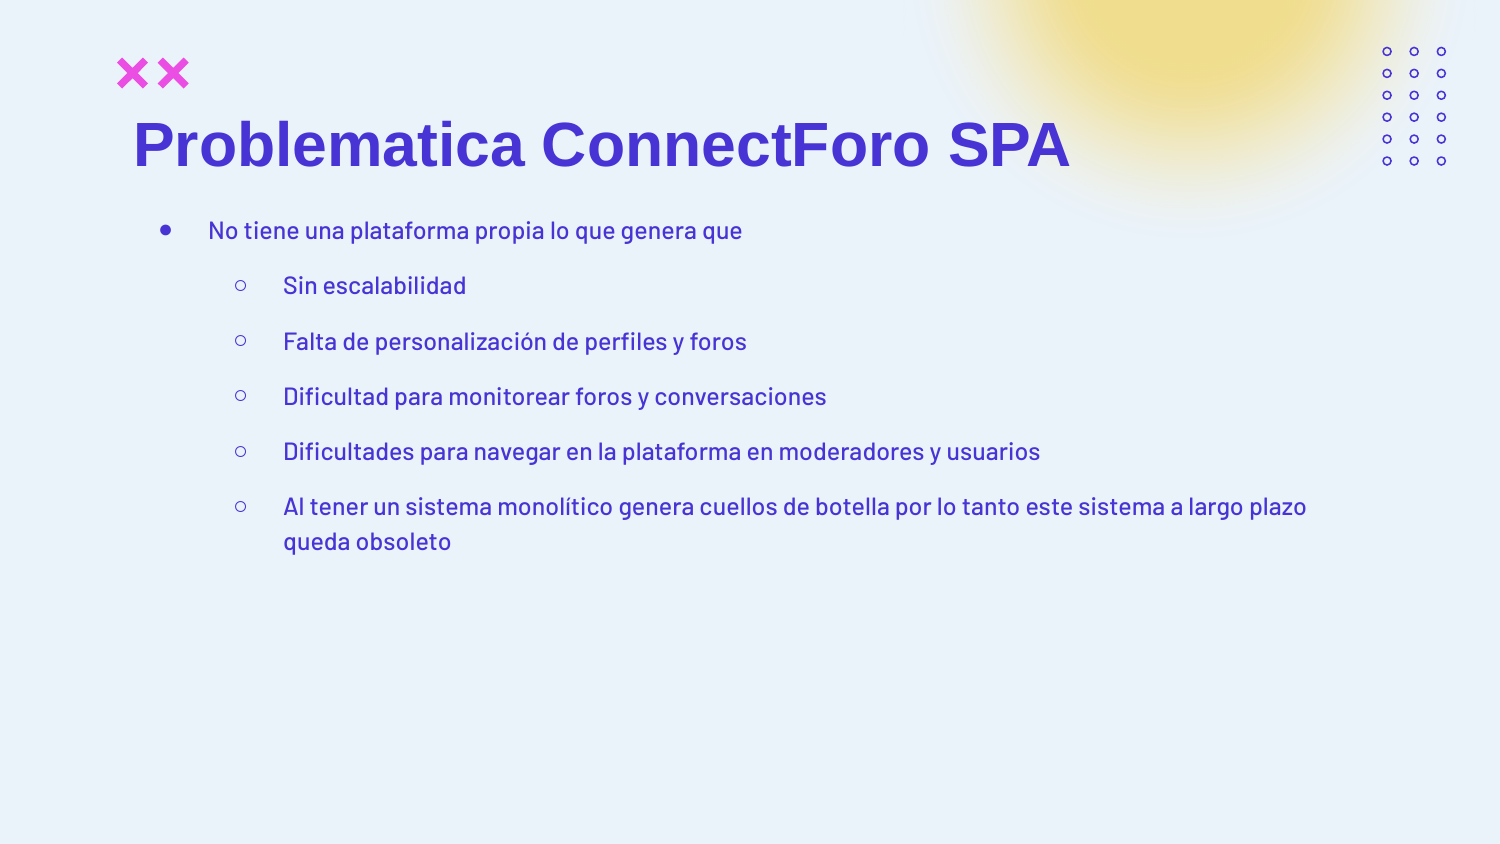

# Problematica ConnectForo SPA
No tiene una plataforma propia lo que genera que
Sin escalabilidad
Falta de personalización de perfiles y foros
Dificultad para monitorear foros y conversaciones
Dificultades para navegar en la plataforma en moderadores y usuarios
Al tener un sistema monolítico genera cuellos de botella por lo tanto este sistema a largo plazo queda obsoleto